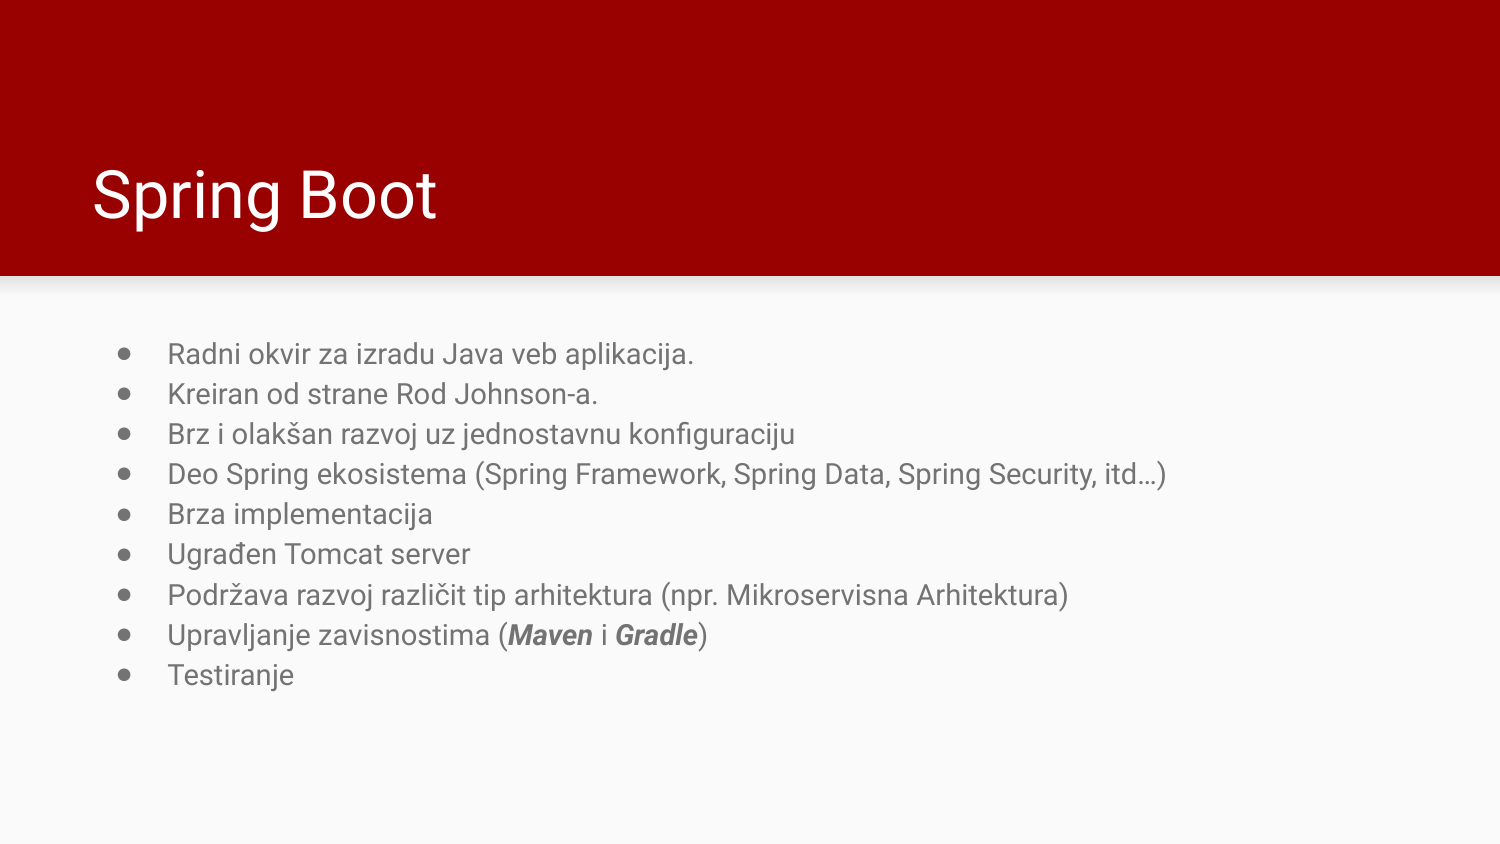

# Spring Boot
Radni okvir za izradu Java veb aplikacija.
Kreiran od strane Rod Johnson-a.
Brz i olakšan razvoj uz jednostavnu konfiguraciju
Deo Spring ekosistema (Spring Framework, Spring Data, Spring Security, itd…)
Brza implementacija
Ugrađen Tomcat server
Podržava razvoj različit tip arhitektura (npr. Mikroservisna Arhitektura)
Upravljanje zavisnostima (Maven i Gradle)
Testiranje